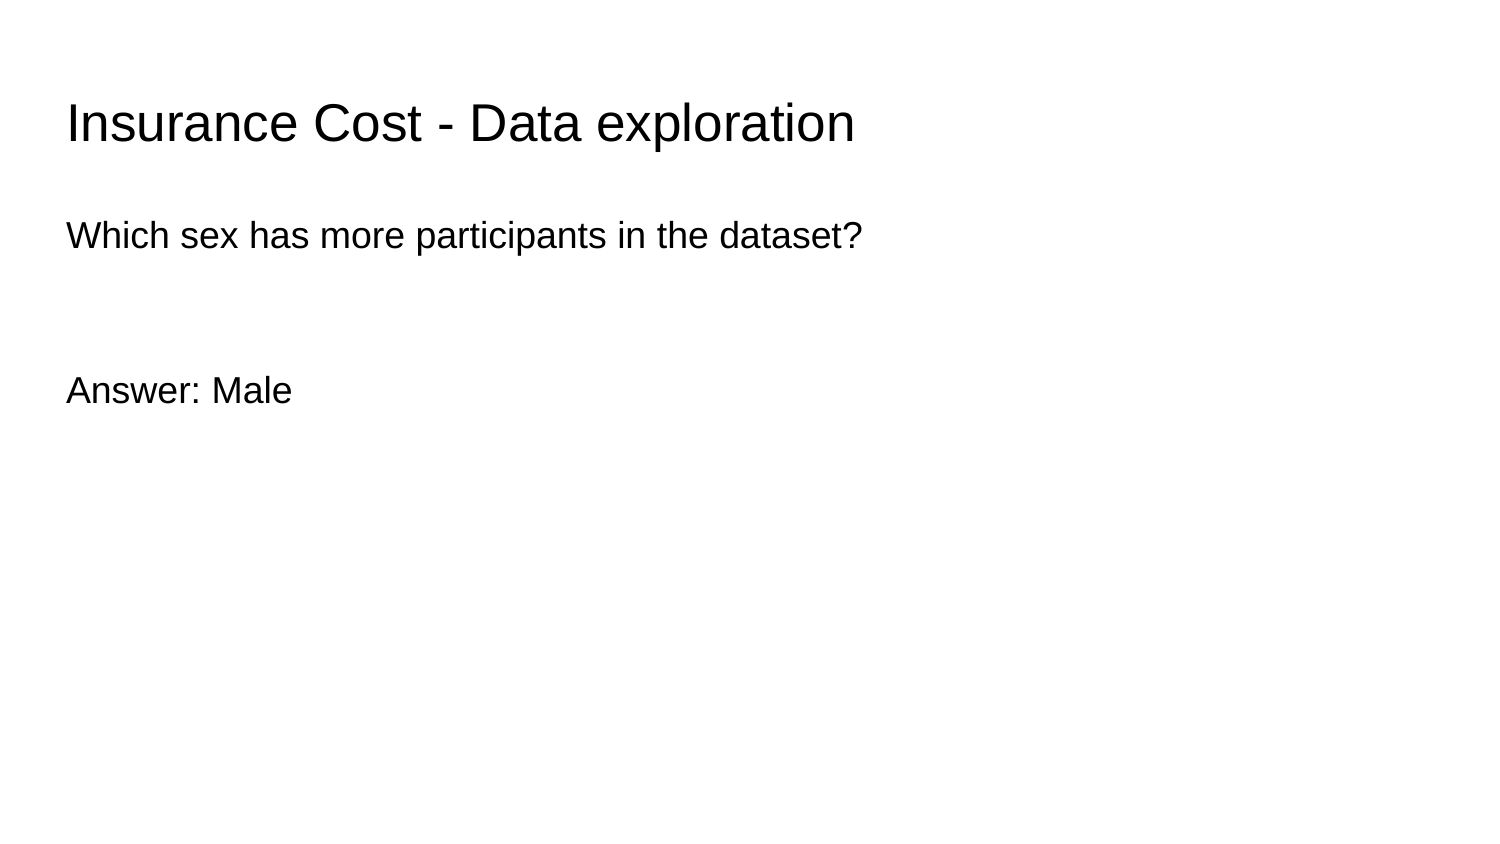

# Insurance Cost - Data exploration
Which sex has more participants in the dataset?

Answer: Male